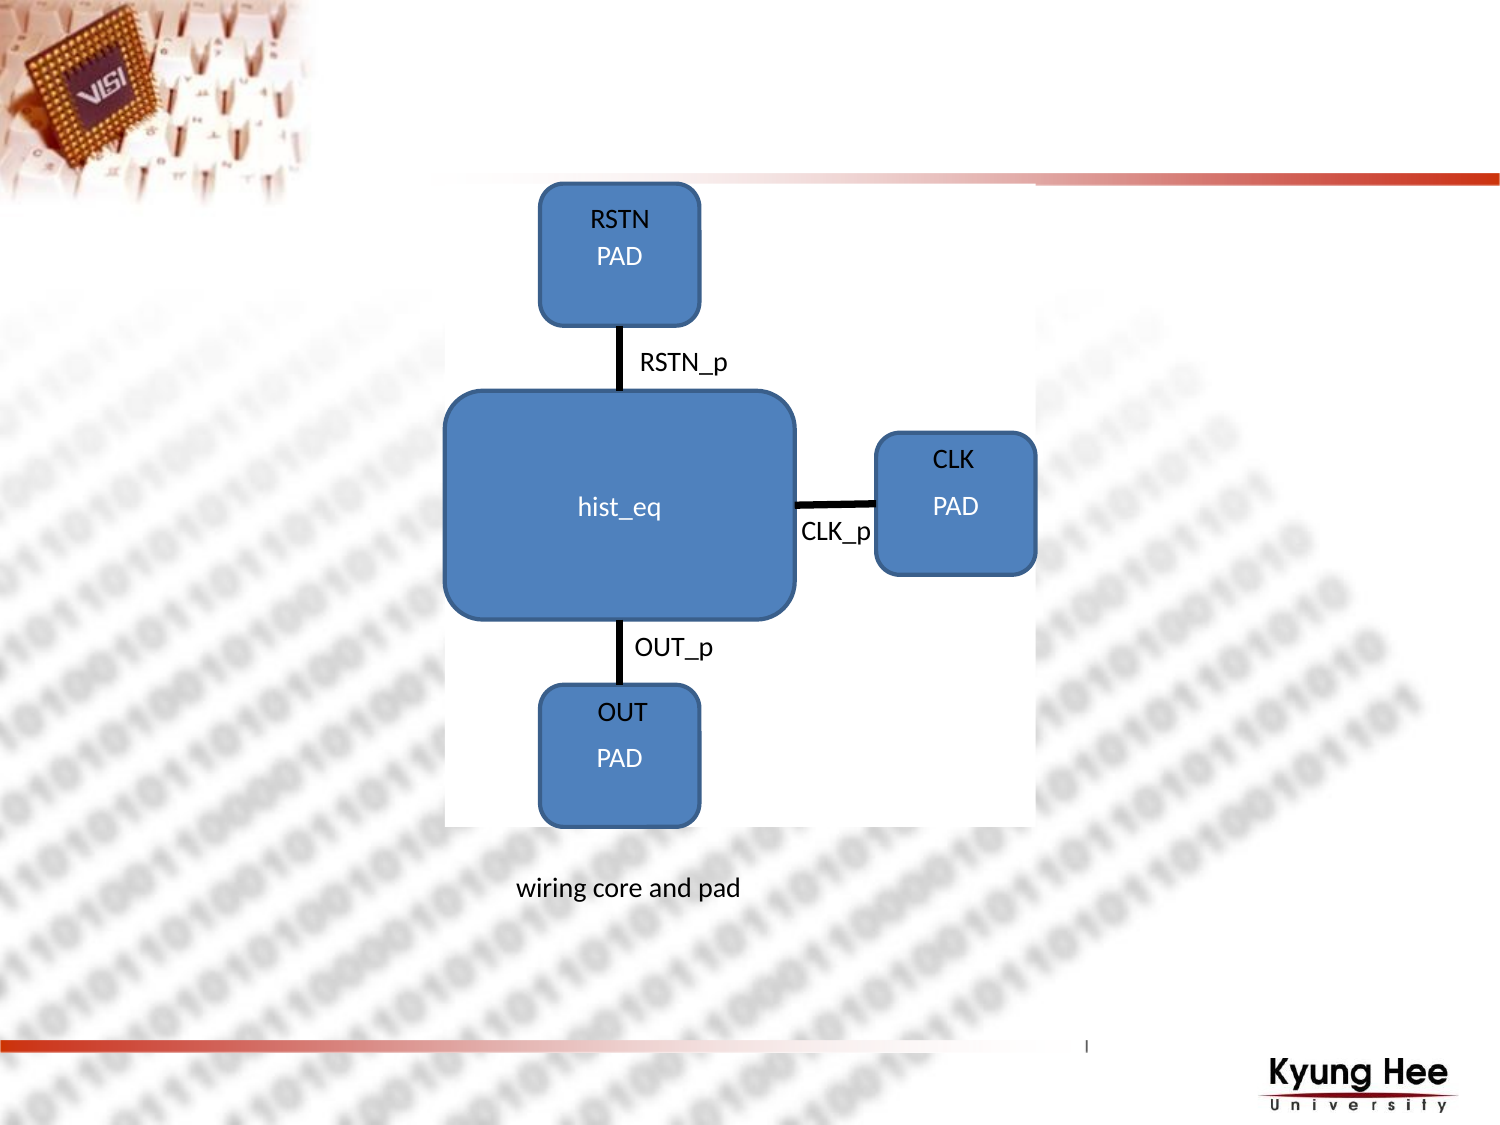

PAD
RSTN
RSTN_p
hist_eq
CLK
PAD
CLK_p
OUT_p
PAD
OUT
 wiring core and pad